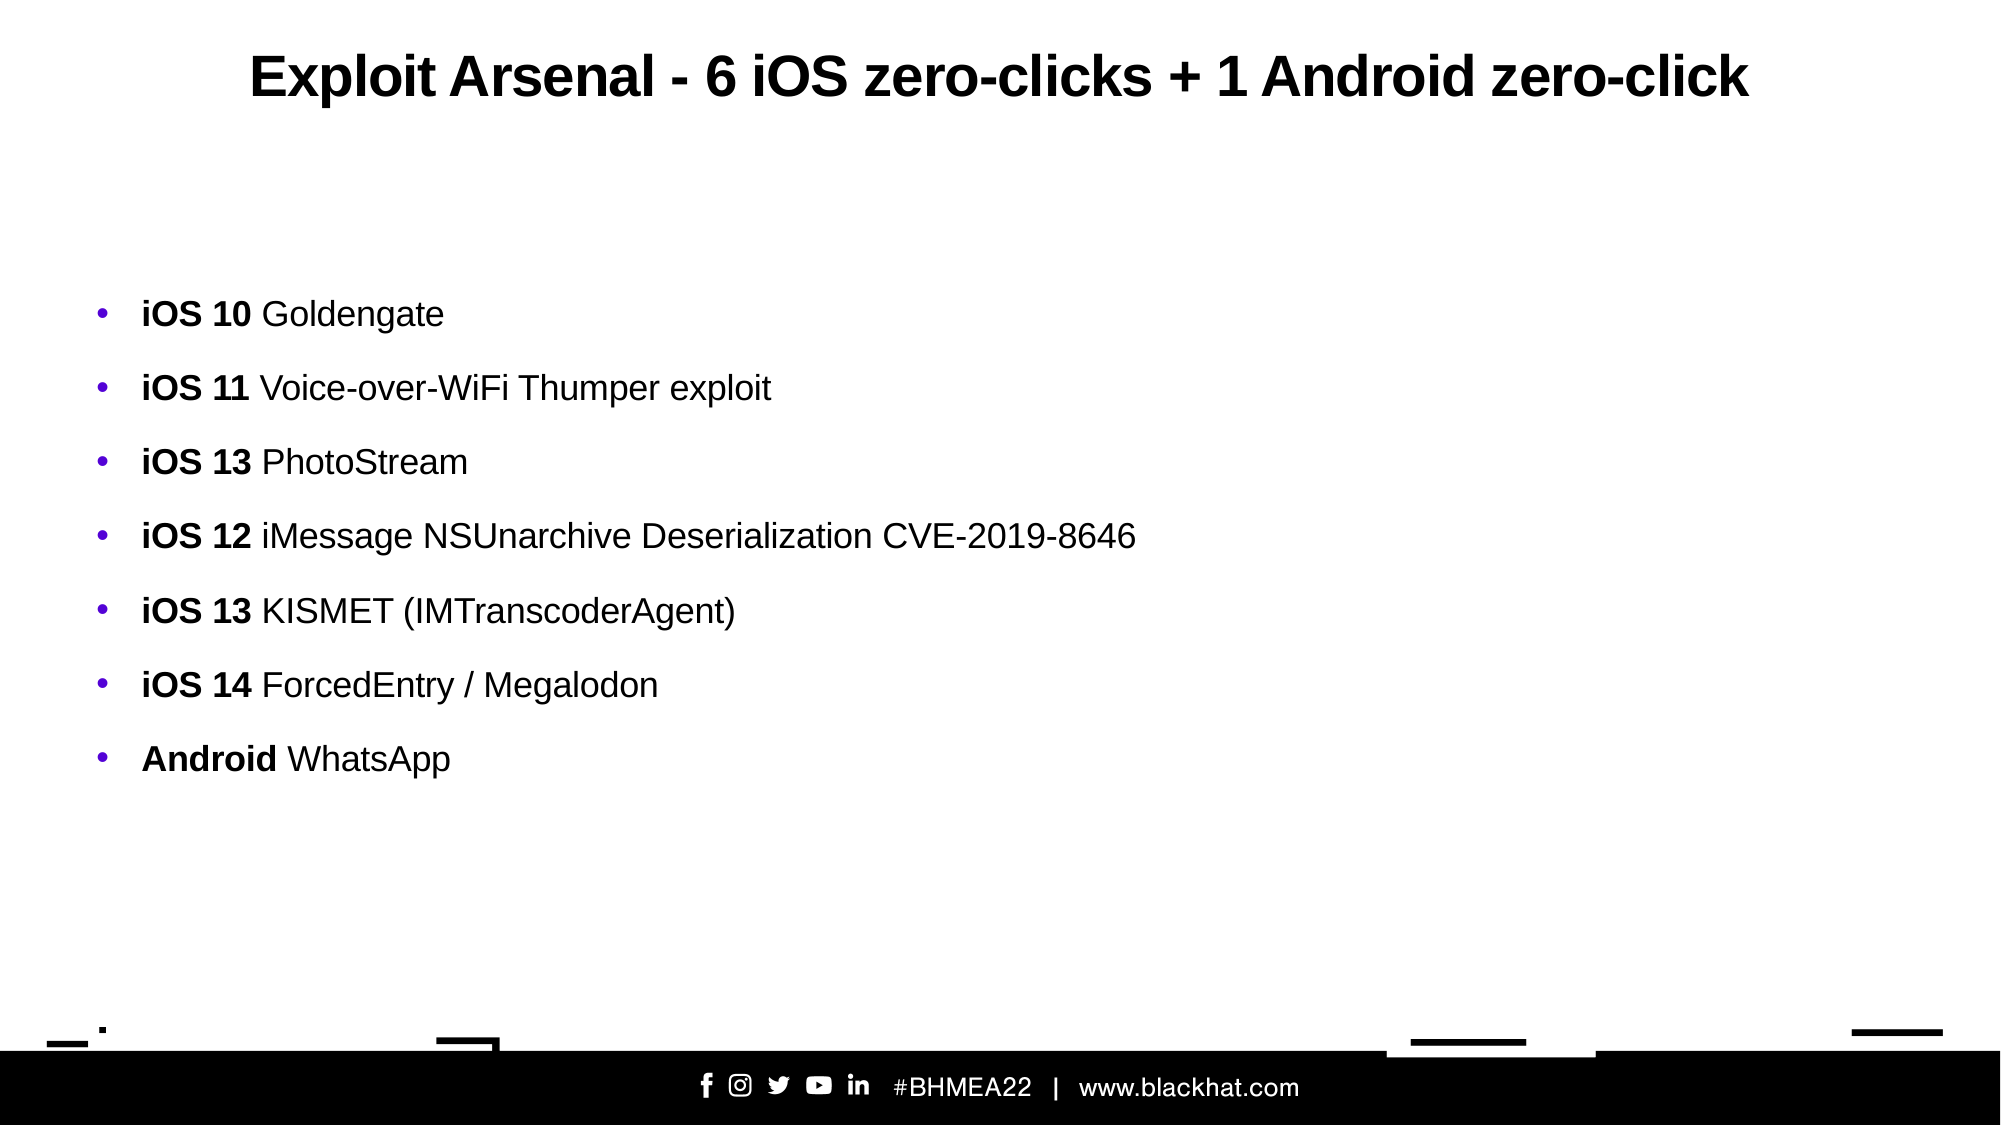

# Exploit Arsenal - 6 iOS zero-clicks + 1 Android zero-click

iOS 10 Goldengate

iOS 11 Voice-over-WiFi Thumper exploit

iOS 13 PhotoStream

iOS 12 iMessage NSUnarchive Deserialization CVE-2019-8646

iOS 13 KISMET (IMTranscoderAgent)

iOS 14 ForcedEntry / Megalodon

Android WhatsApp